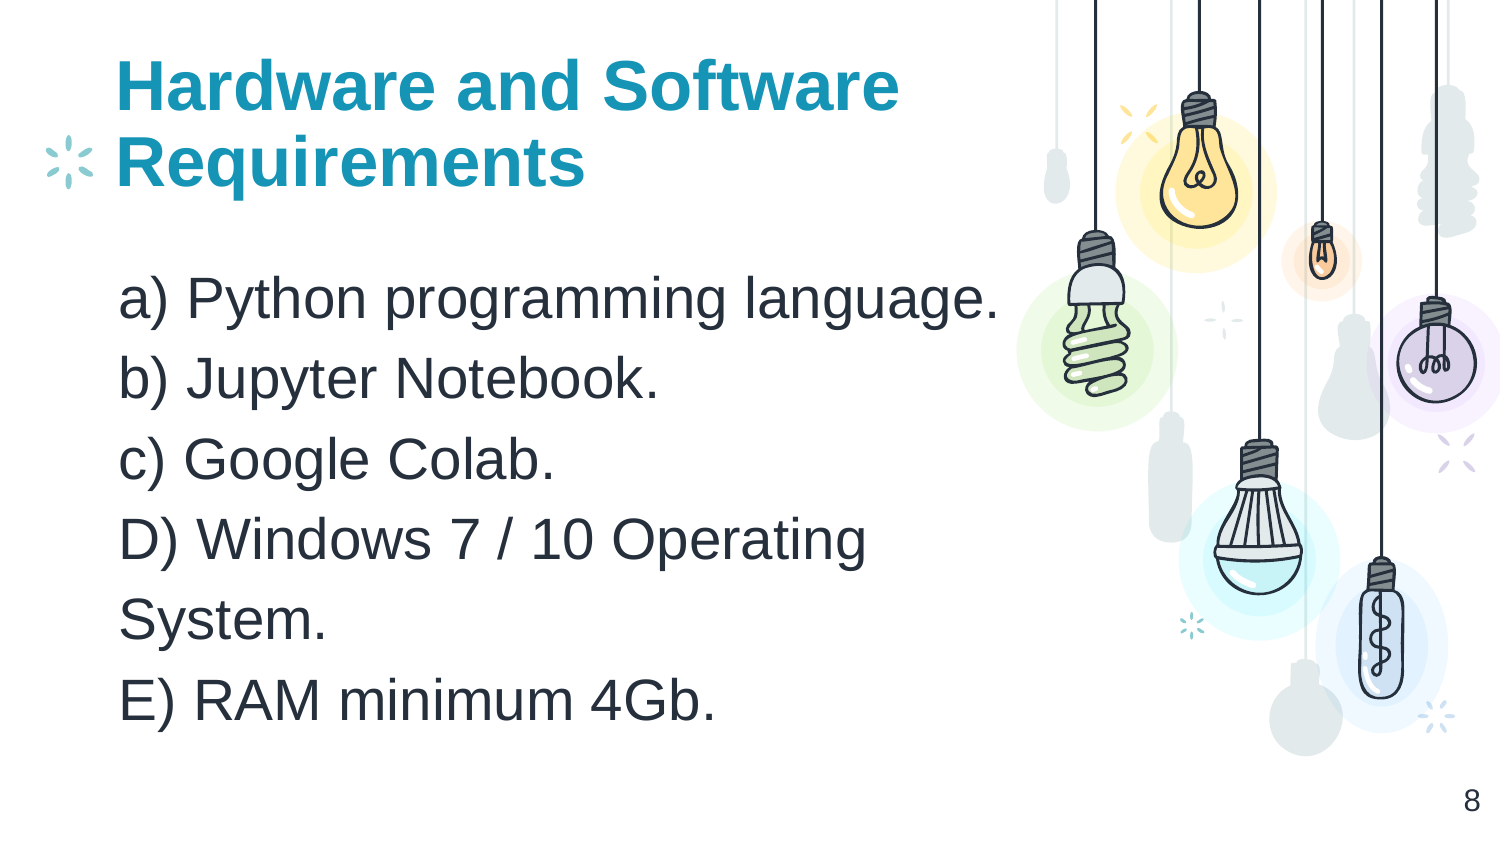

# Hardware and Software Requirements
a) Python programming language.
b) Jupyter Notebook.
c) Google Colab.
D) Windows 7 / 10 Operating System.
E) RAM minimum 4Gb.
8